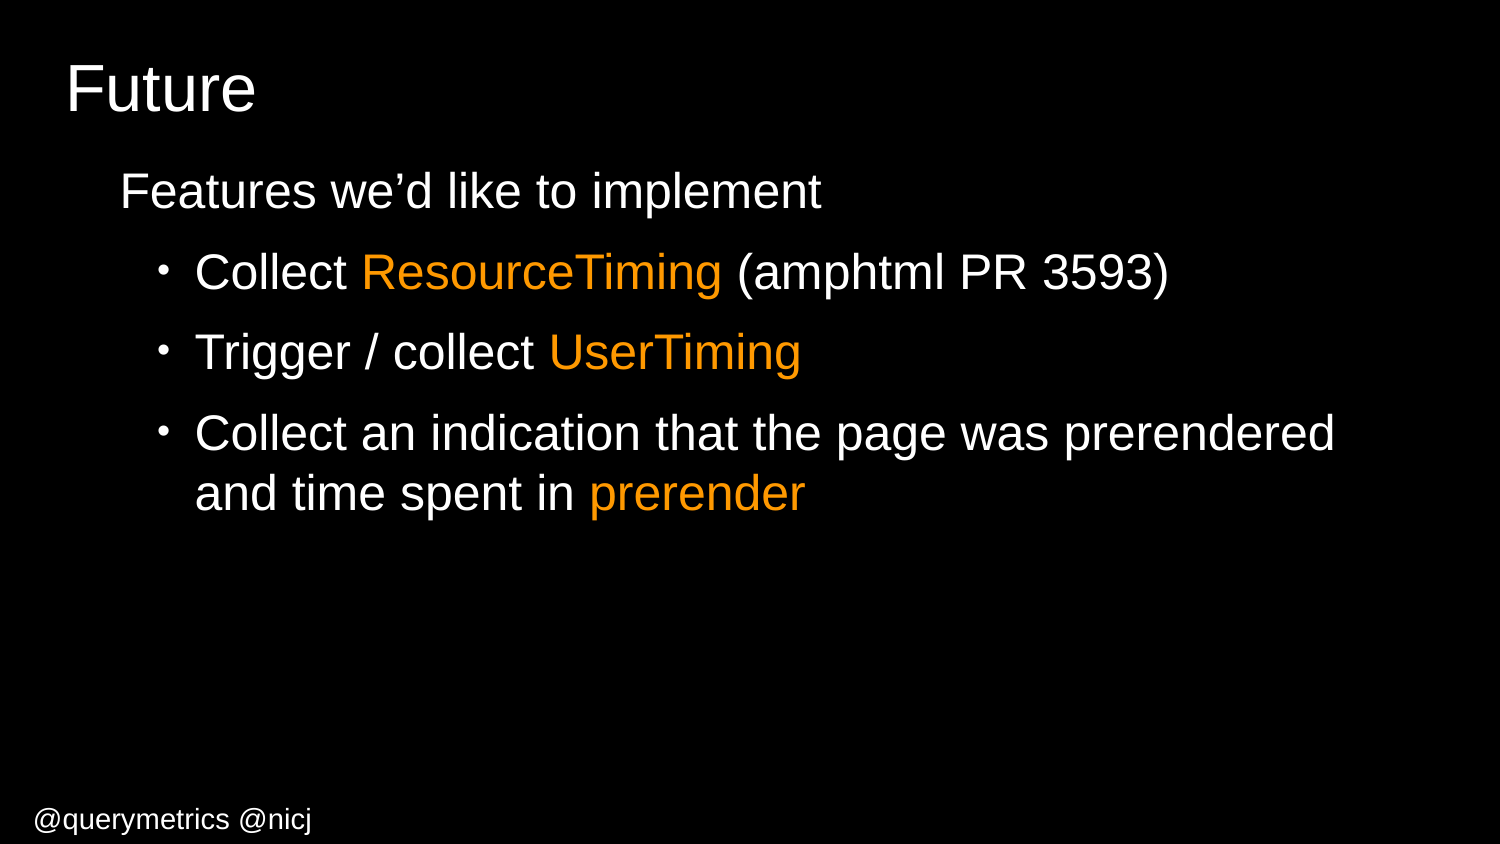

# Future
Features we’d like to implement
Collect ResourceTiming (amphtml PR 3593)
Trigger / collect UserTiming
Collect an indication that the page was prerendered and time spent in prerender